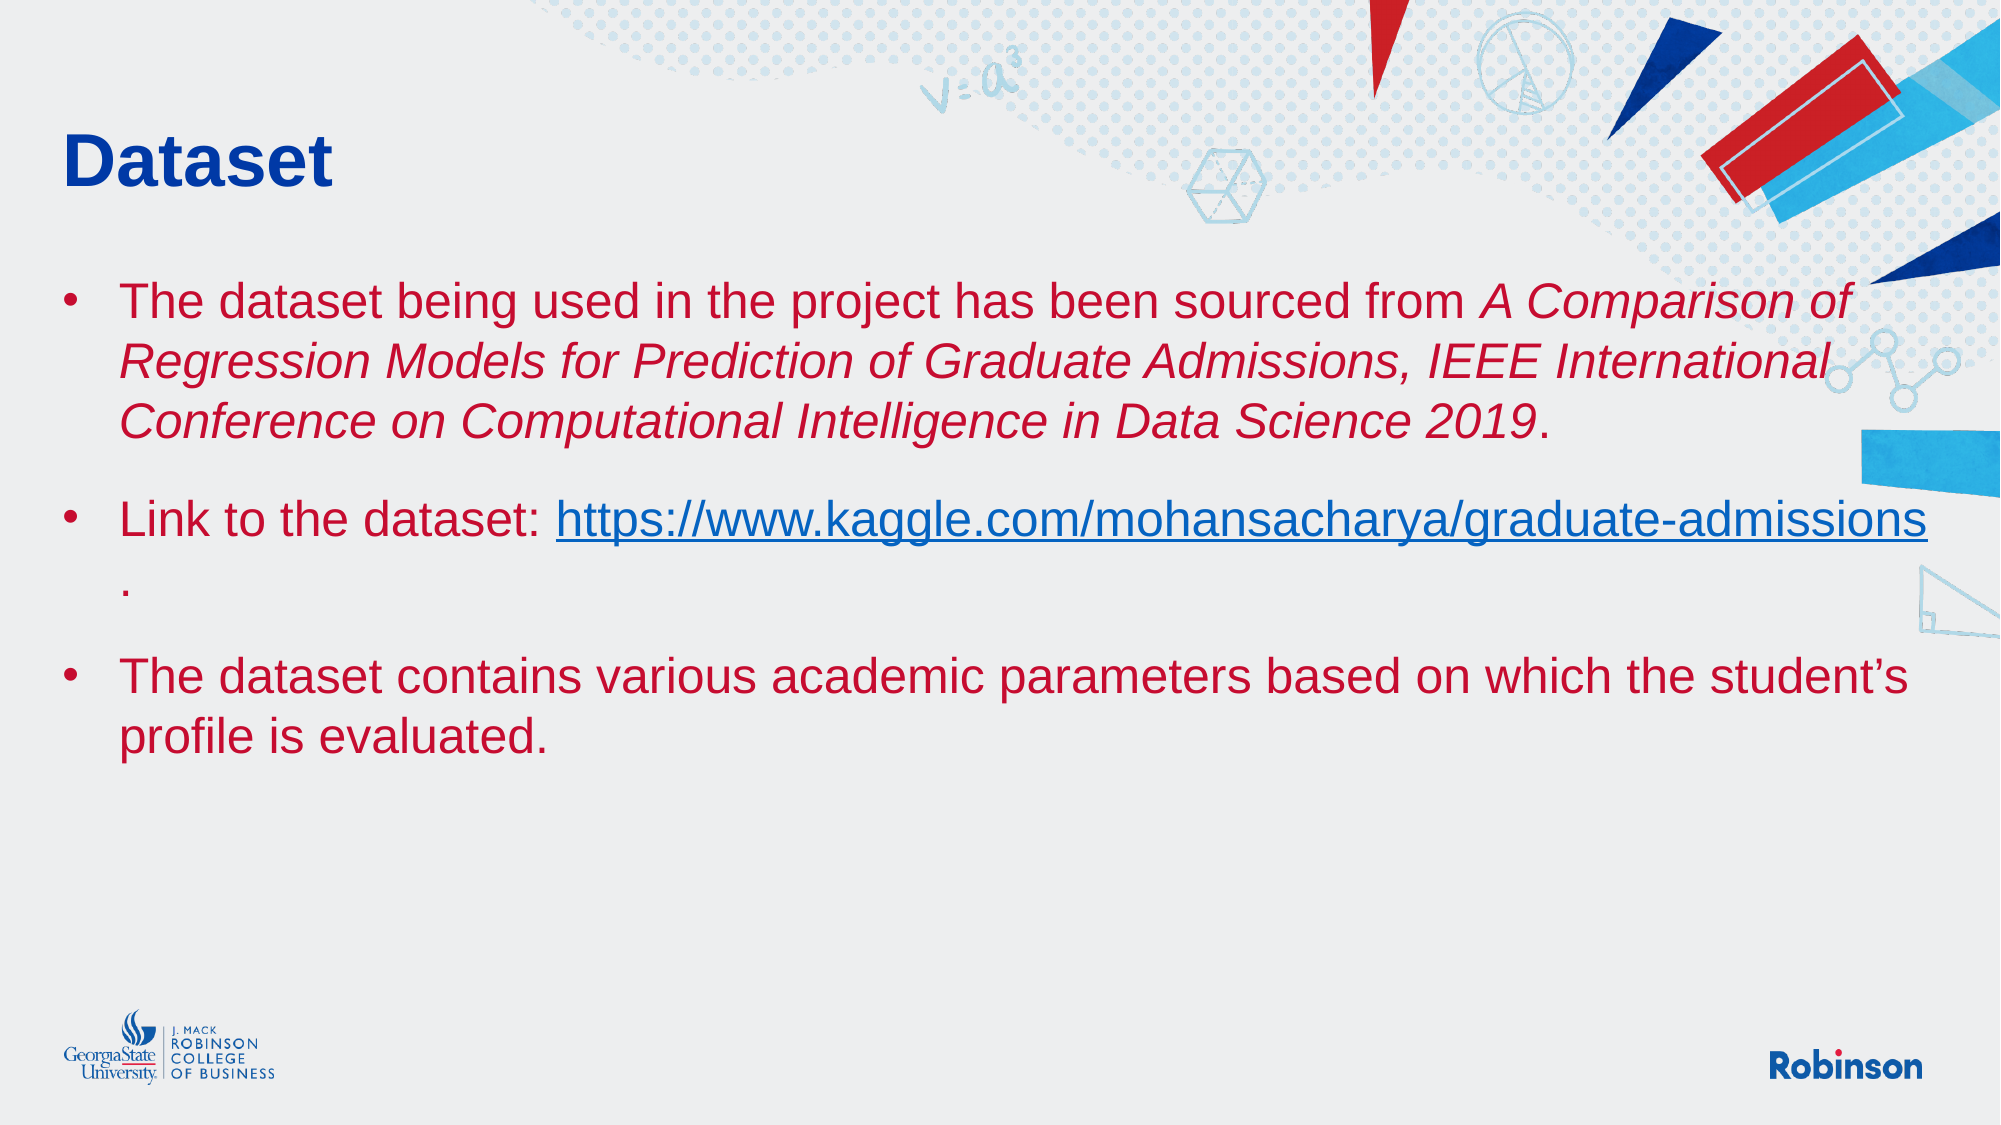

# Dataset
The dataset being used in the project has been sourced from A Comparison of Regression Models for Prediction of Graduate Admissions, IEEE International Conference on Computational Intelligence in Data Science 2019.
Link to the dataset: https://www.kaggle.com/mohansacharya/graduate-admissions.
The dataset contains various academic parameters based on which the student’s profile is evaluated.